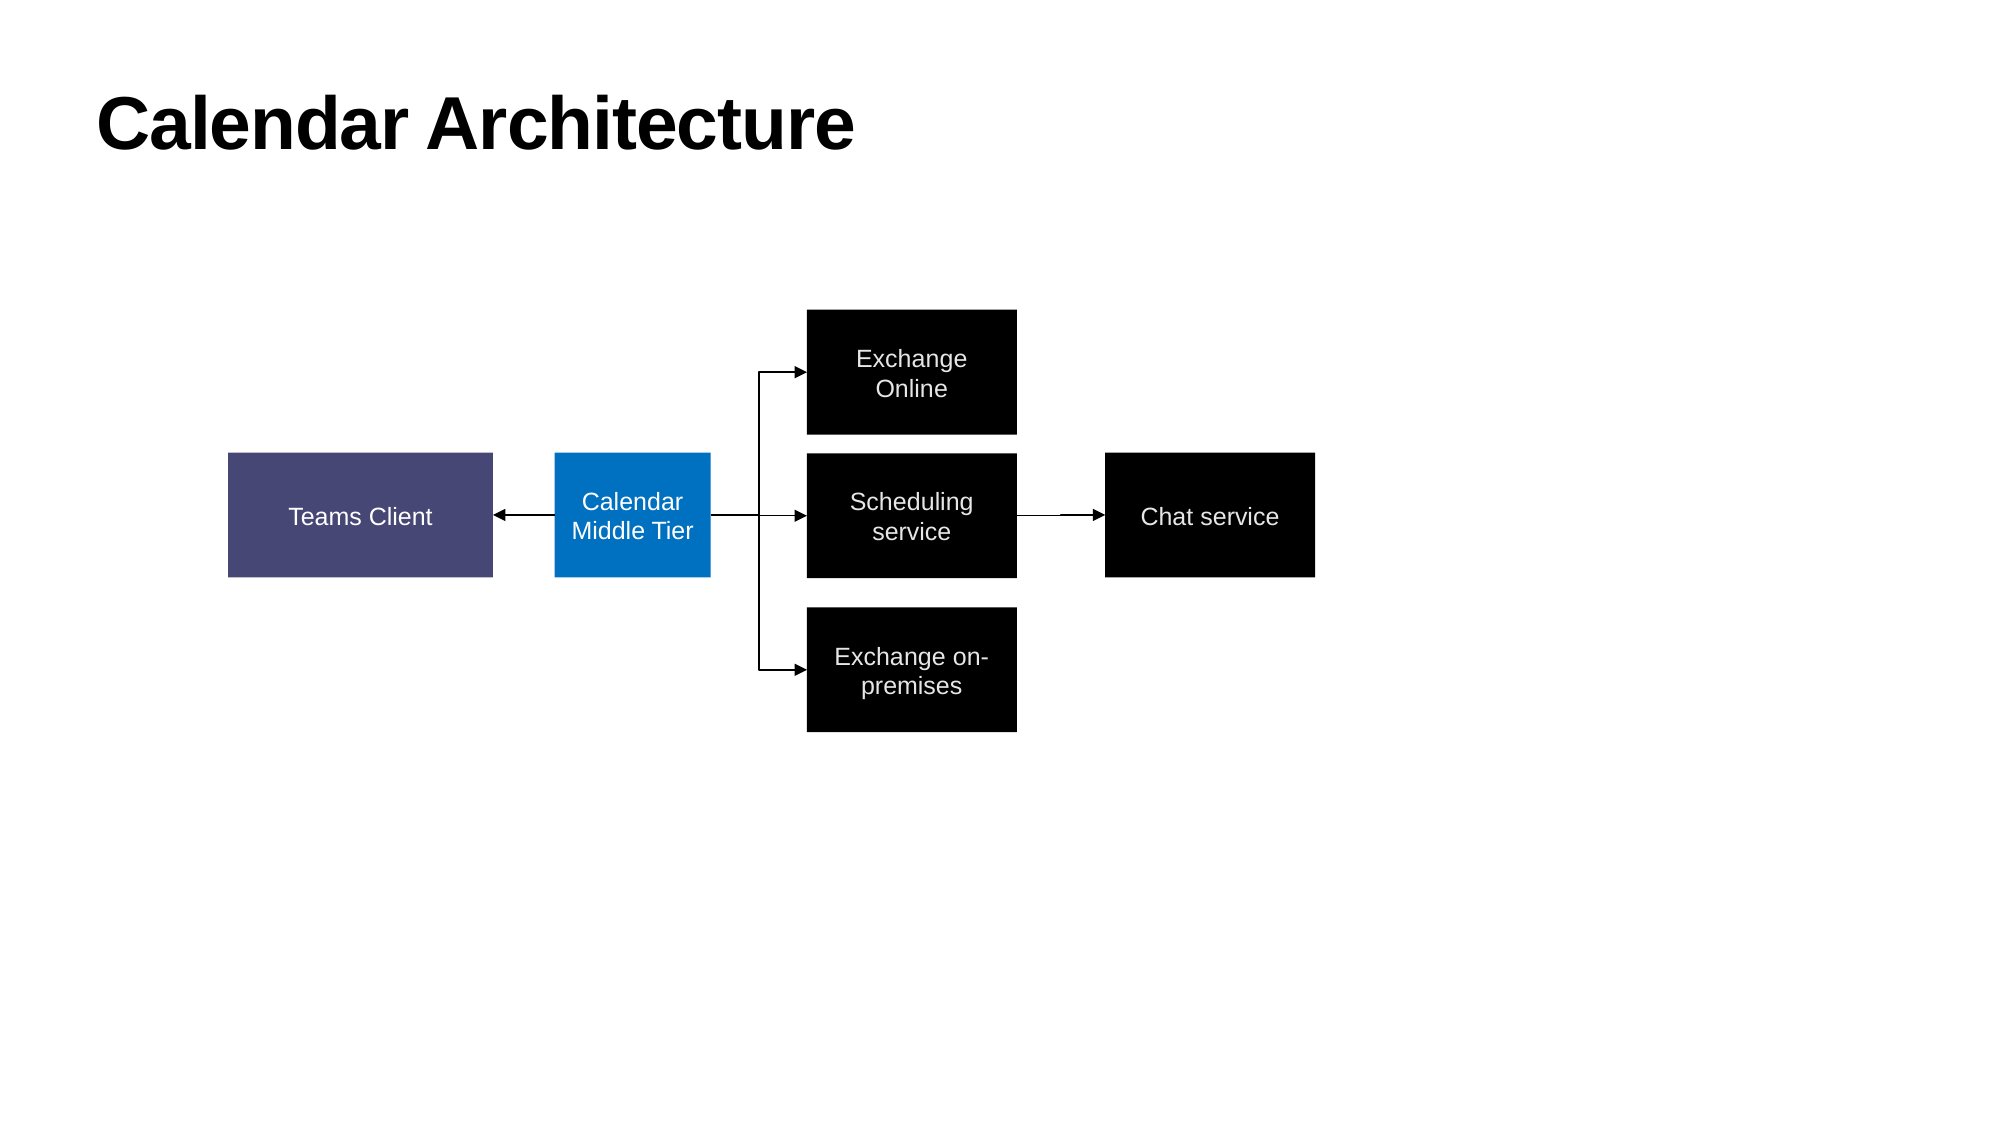

# Calendar Architecture
Exchange Online
Chat service
Teams Client
Calendar Middle Tier
Scheduling service
Exchange on-premises